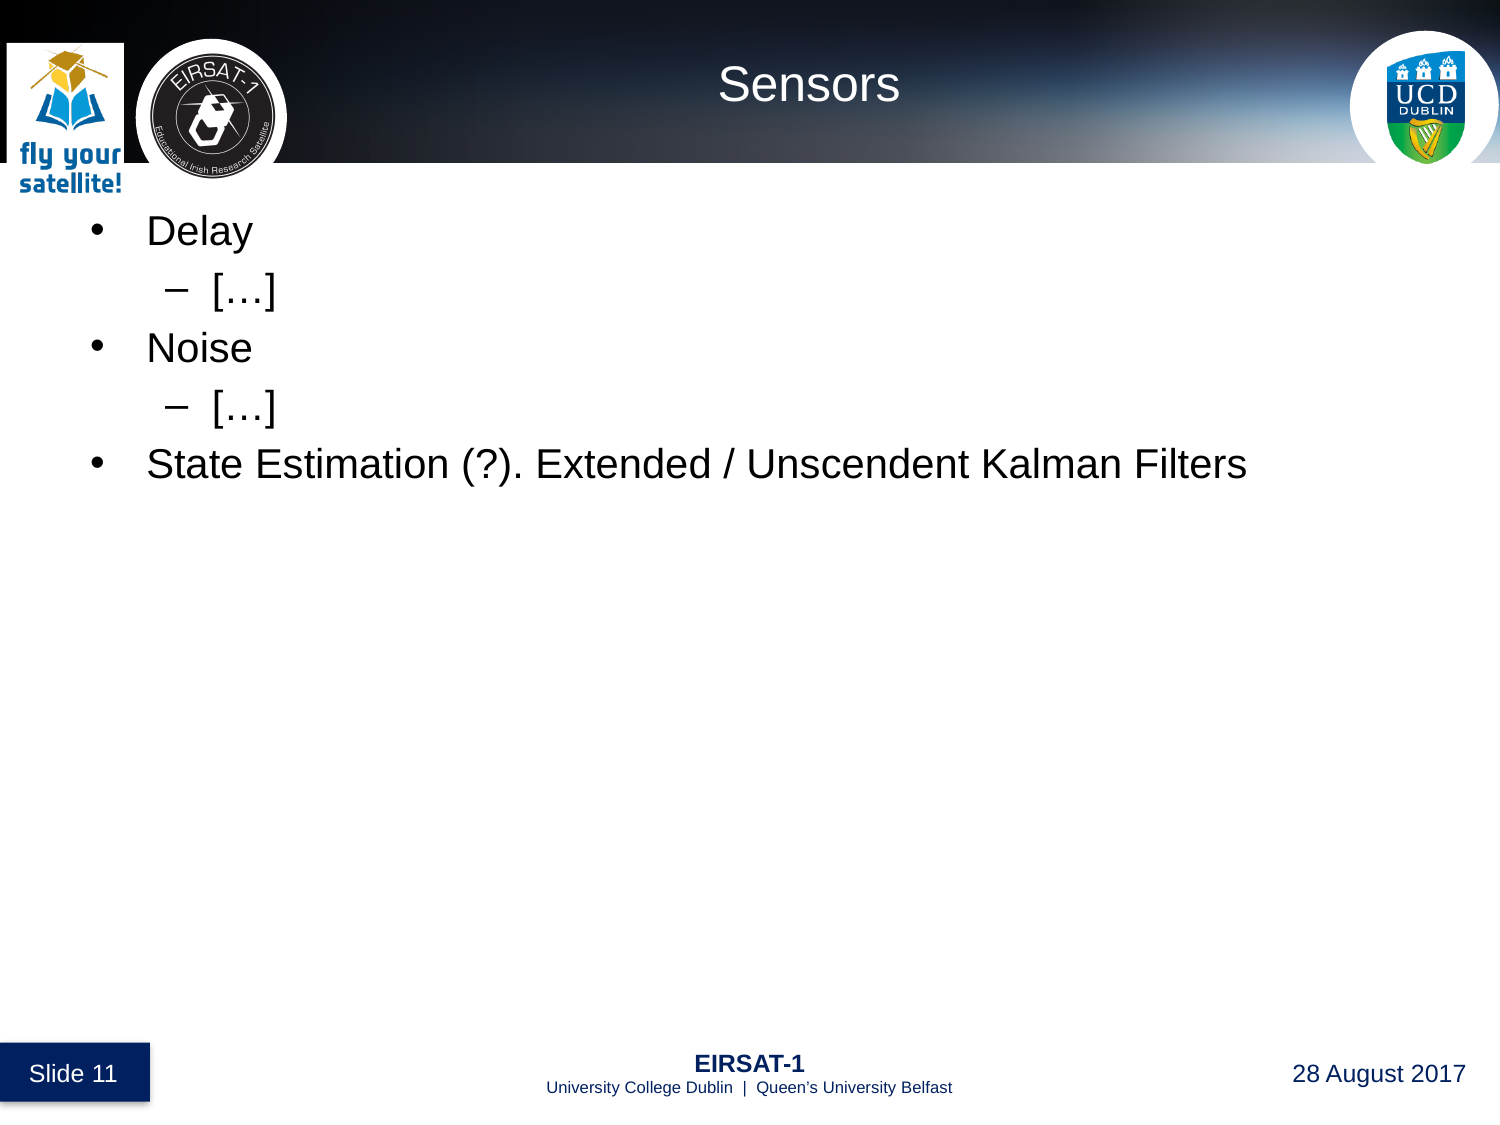

# Sensors
Delay
[…]
Noise
[…]
State Estimation (?). Extended / Unscendent Kalman Filters
  Slide 11
EIRSAT-1
University College Dublin  |  Queen’s University Belfast
28 August 2017